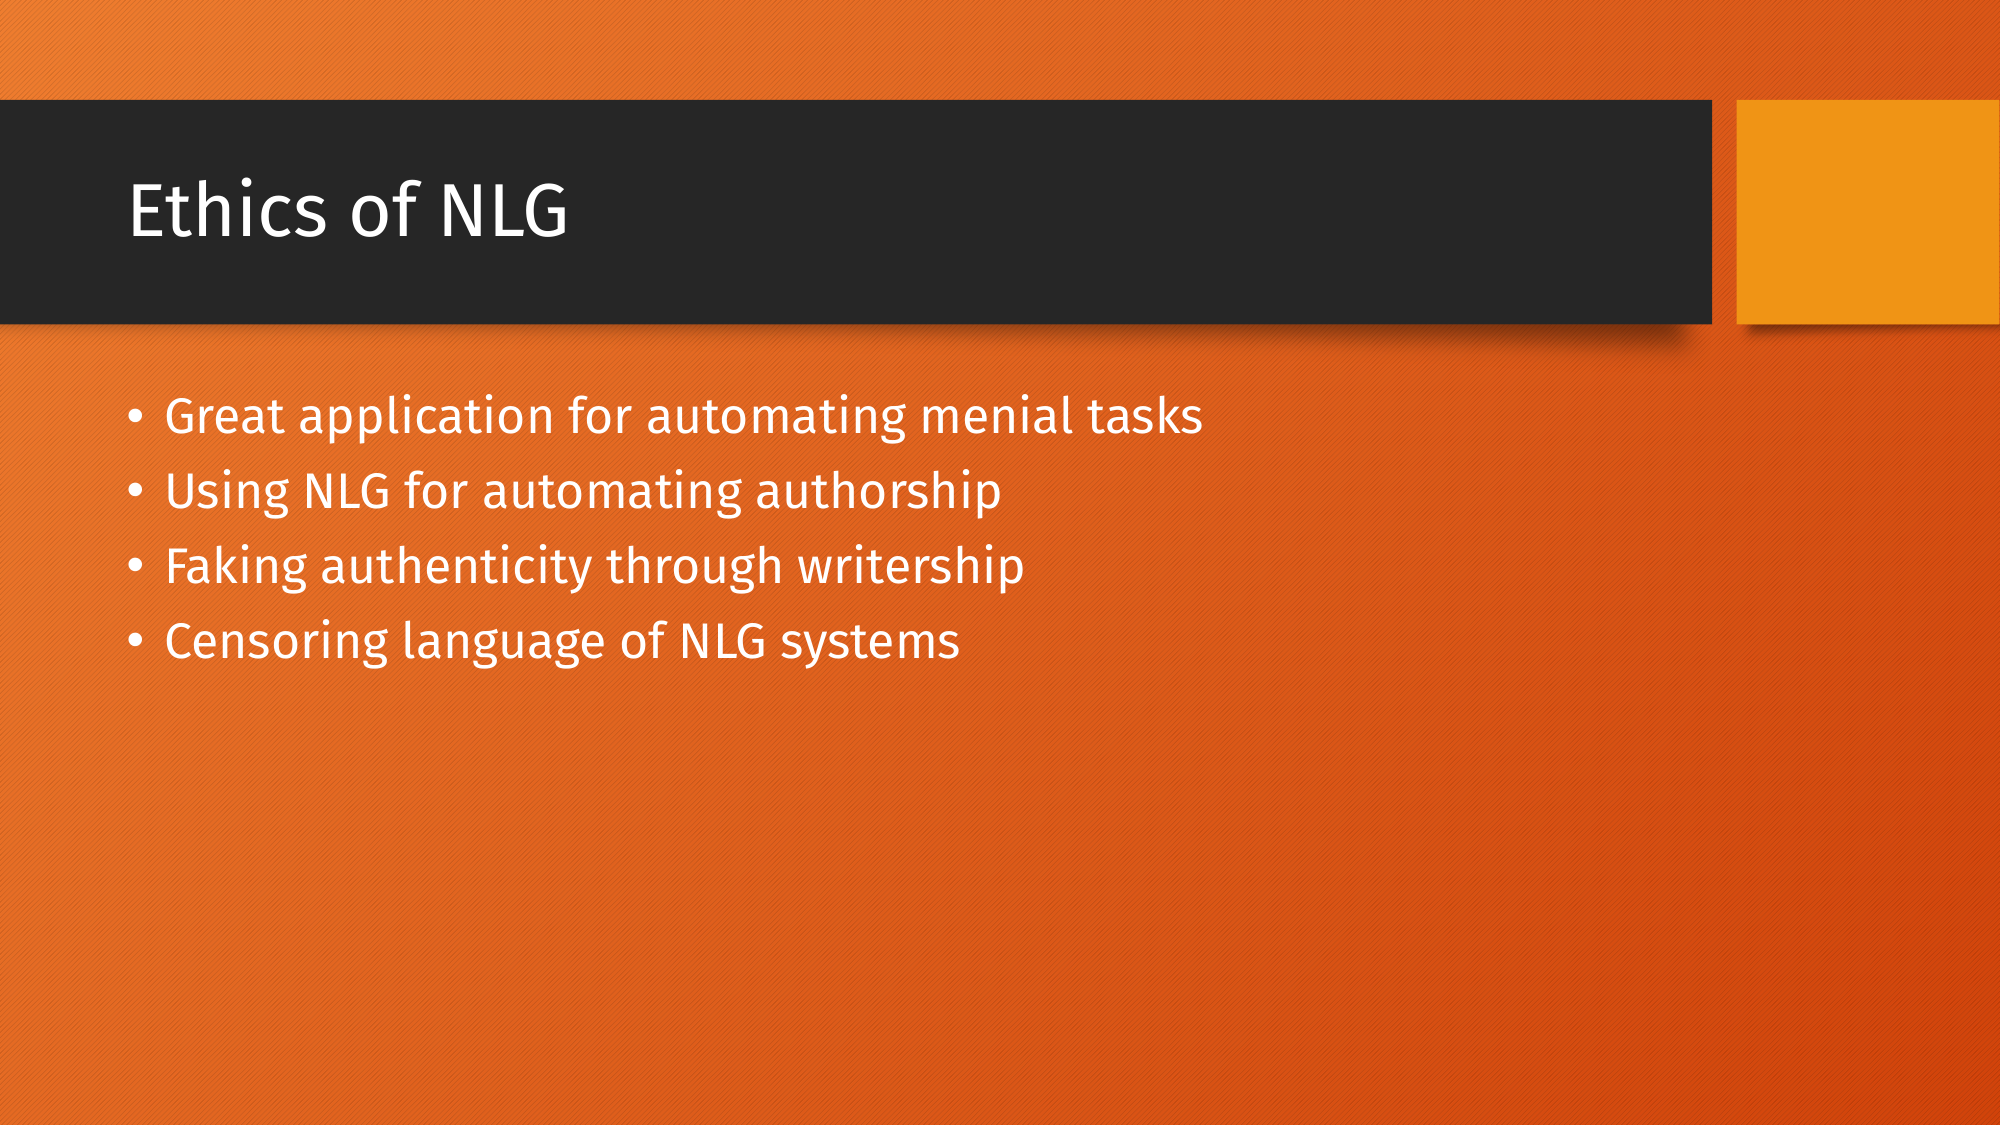

# Ethics of NLG
Great application for automating menial tasks
Using NLG for automating authorship
Faking authenticity through writership
Censoring language of NLG systems